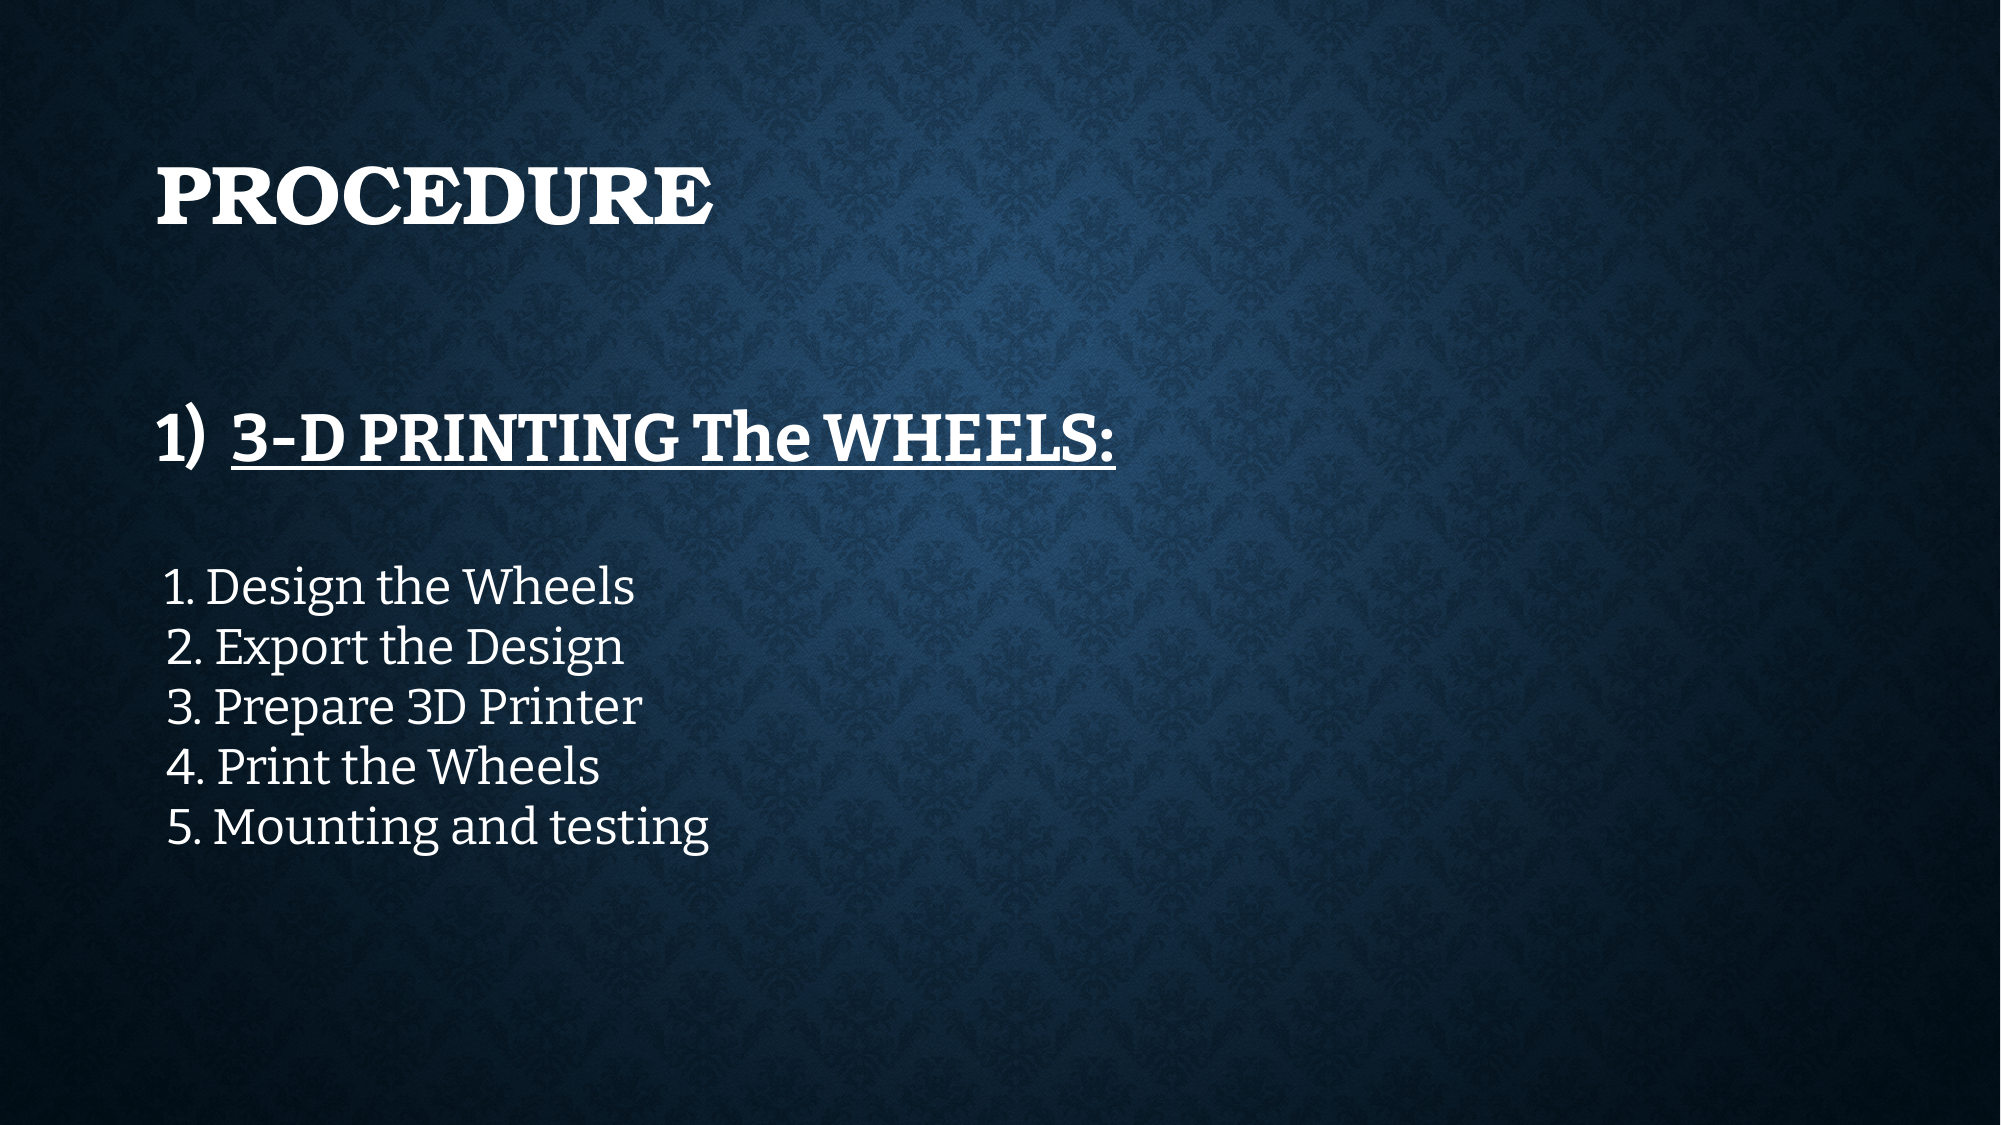

# Procedure
3-D PRINTING The WHEELS:

 1. Design the Wheels
 2. Export the Design
 3. Prepare 3D Printer
 4. Print the Wheels
 5. Mounting and testing